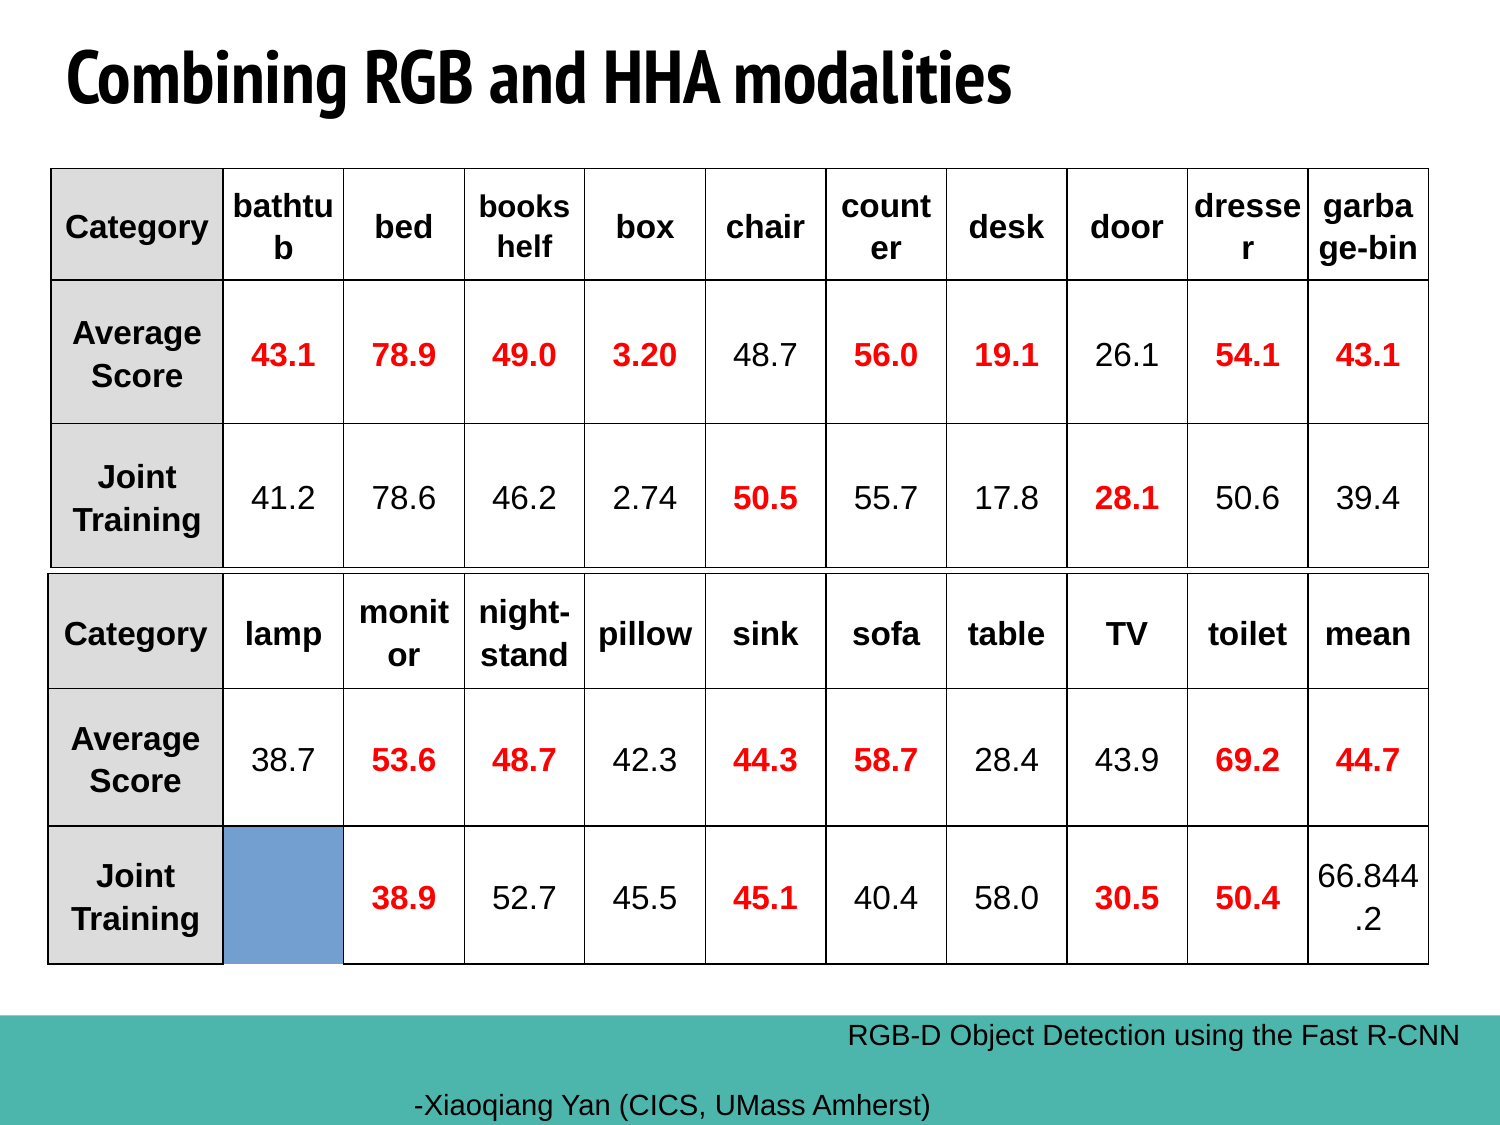

# Combining RGB and HHA modalities
| Category | bathtub | bed | bookshelf | box | chair | counter | desk | door | dresser | garbage-bin |
| --- | --- | --- | --- | --- | --- | --- | --- | --- | --- | --- |
| Average Score | 43.1 | 78.9 | 49.0 | 3.20 | 48.7 | 56.0 | 19.1 | 26.1 | 54.1 | 43.1 |
| Joint Training | 41.2 | 78.6 | 46.2 | 2.74 | 50.5 | 55.7 | 17.8 | 28.1 | 50.6 | 39.4 |
| Category |  | lamp | monitor | night- stand | pillow | sink | sofa | table | TV | toilet | mean |
| --- | --- | --- | --- | --- | --- | --- | --- | --- | --- | --- | --- |
| Average Score |  | 38.7 | 53.6 | 48.7 | 42.3 | 44.3 | 58.7 | 28.4 | 43.9 | 69.2 | 44.7 |
| Joint Training |  | 38.9 | 52.7 | 45.5 | 45.1 | 40.4 | 58.0 | 30.5 | 50.4 | 66.8 | 44.2 |
       RGB-D Object Detection using the Fast R-CNN
         											         -Xiaoqiang Yan (CICS, UMass Amherst)